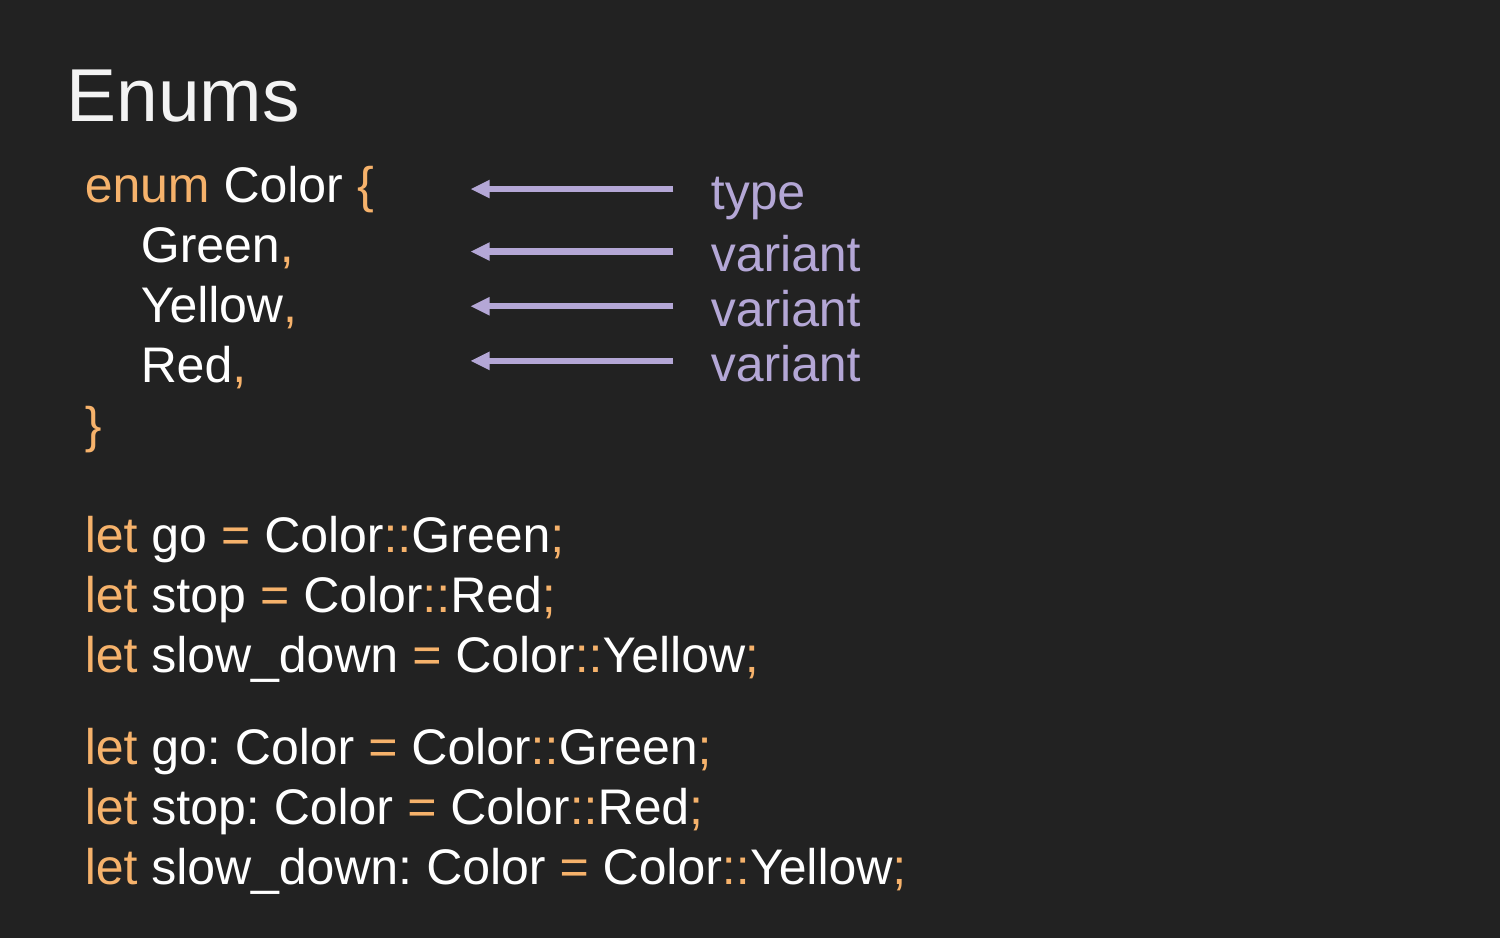

Enums
enum Color {
    Green,
    Yellow,
    Red,
}
type
variant
variant
variant
let go = Color::Green;
let stop = Color::Red;
let slow_down = Color::Yellow;
let go: Color = Color::Green;
let stop: Color = Color::Red;
let slow_down: Color = Color::Yellow;